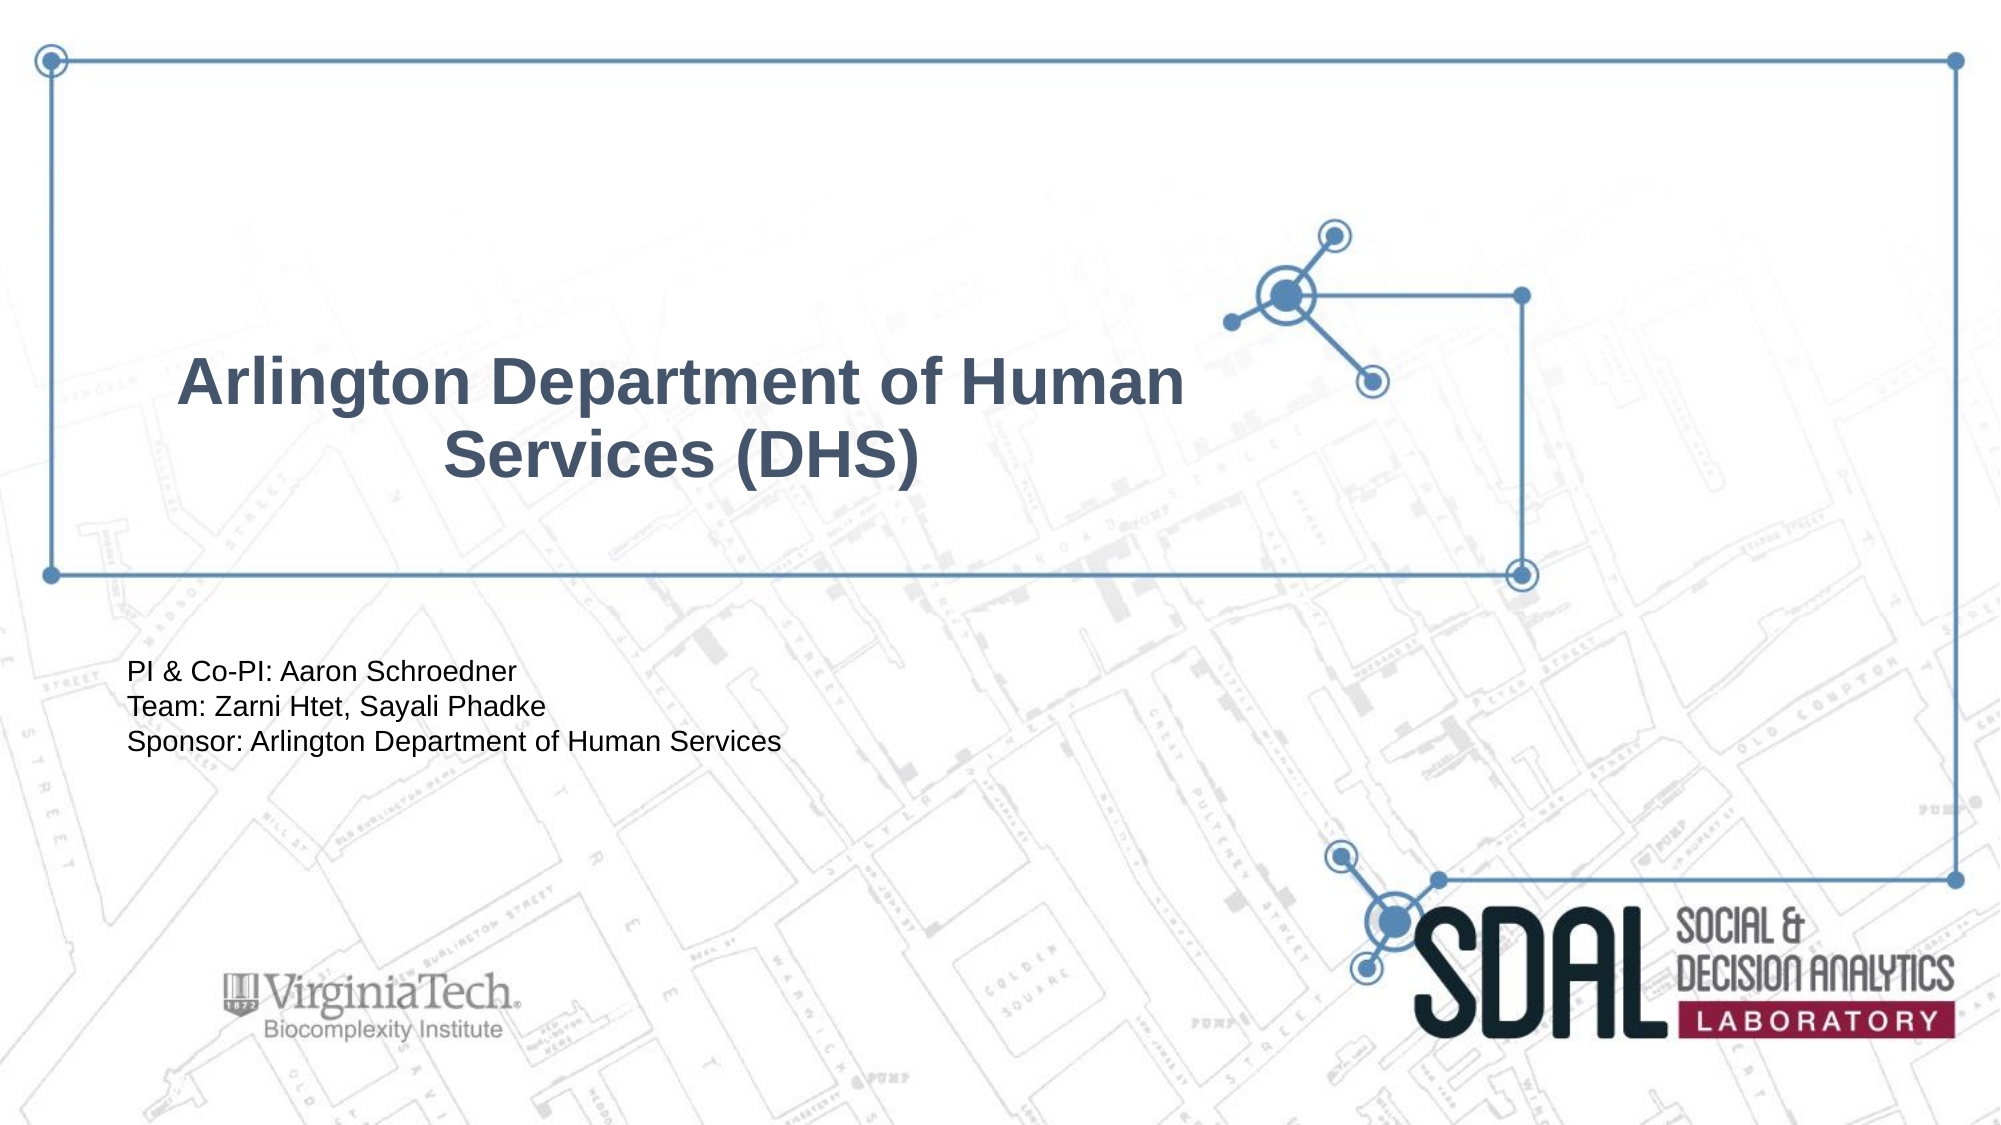

# Arlington Department of Human Services (DHS)
PI & Co-PI: Aaron Schroedner
Team: Zarni Htet, Sayali Phadke
Sponsor: Arlington Department of Human Services